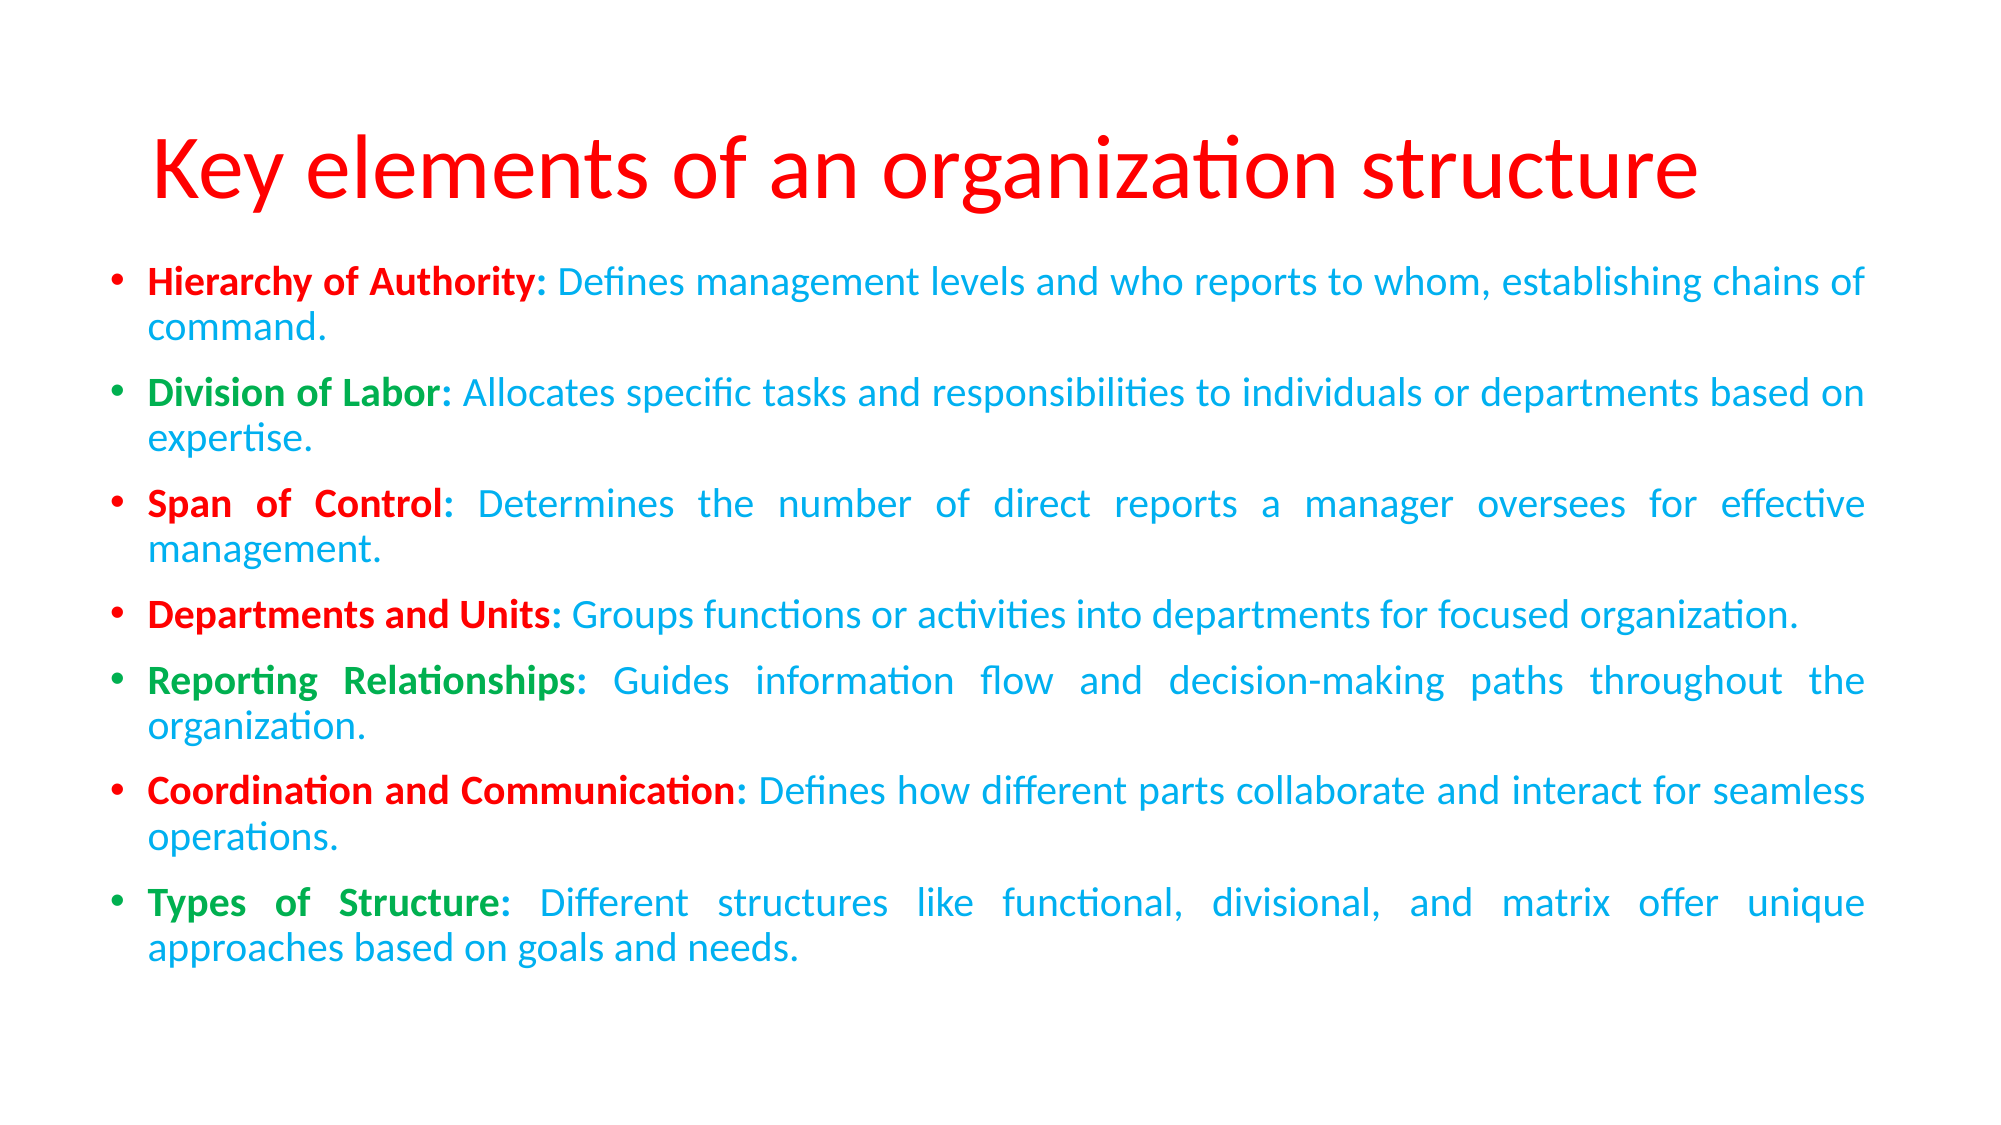

# Key elements of an organization structure
Hierarchy of Authority: Defines management levels and who reports to whom, establishing chains of command.
Division of Labor: Allocates specific tasks and responsibilities to individuals or departments based on expertise.
Span of Control: Determines the number of direct reports a manager oversees for effective management.
Departments and Units: Groups functions or activities into departments for focused organization.
Reporting Relationships: Guides information flow and decision-making paths throughout the organization.
Coordination and Communication: Defines how different parts collaborate and interact for seamless operations.
Types of Structure: Different structures like functional, divisional, and matrix offer unique approaches based on goals and needs.